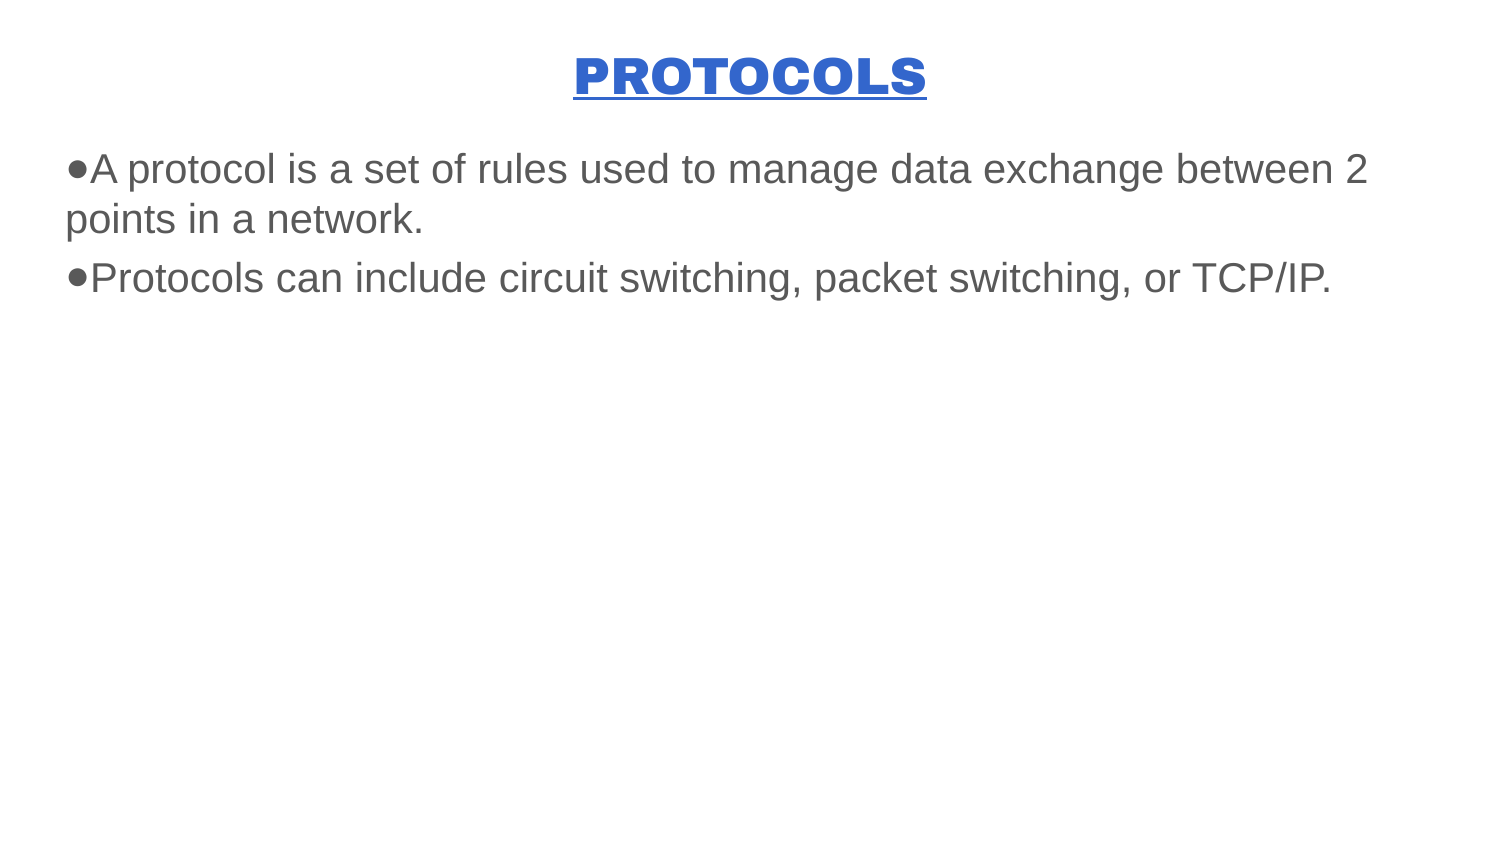

# PROTOCOLS
A protocol is a set of rules used to manage data exchange between 2 points in a network.
Protocols can include circuit switching, packet switching, or TCP/IP.